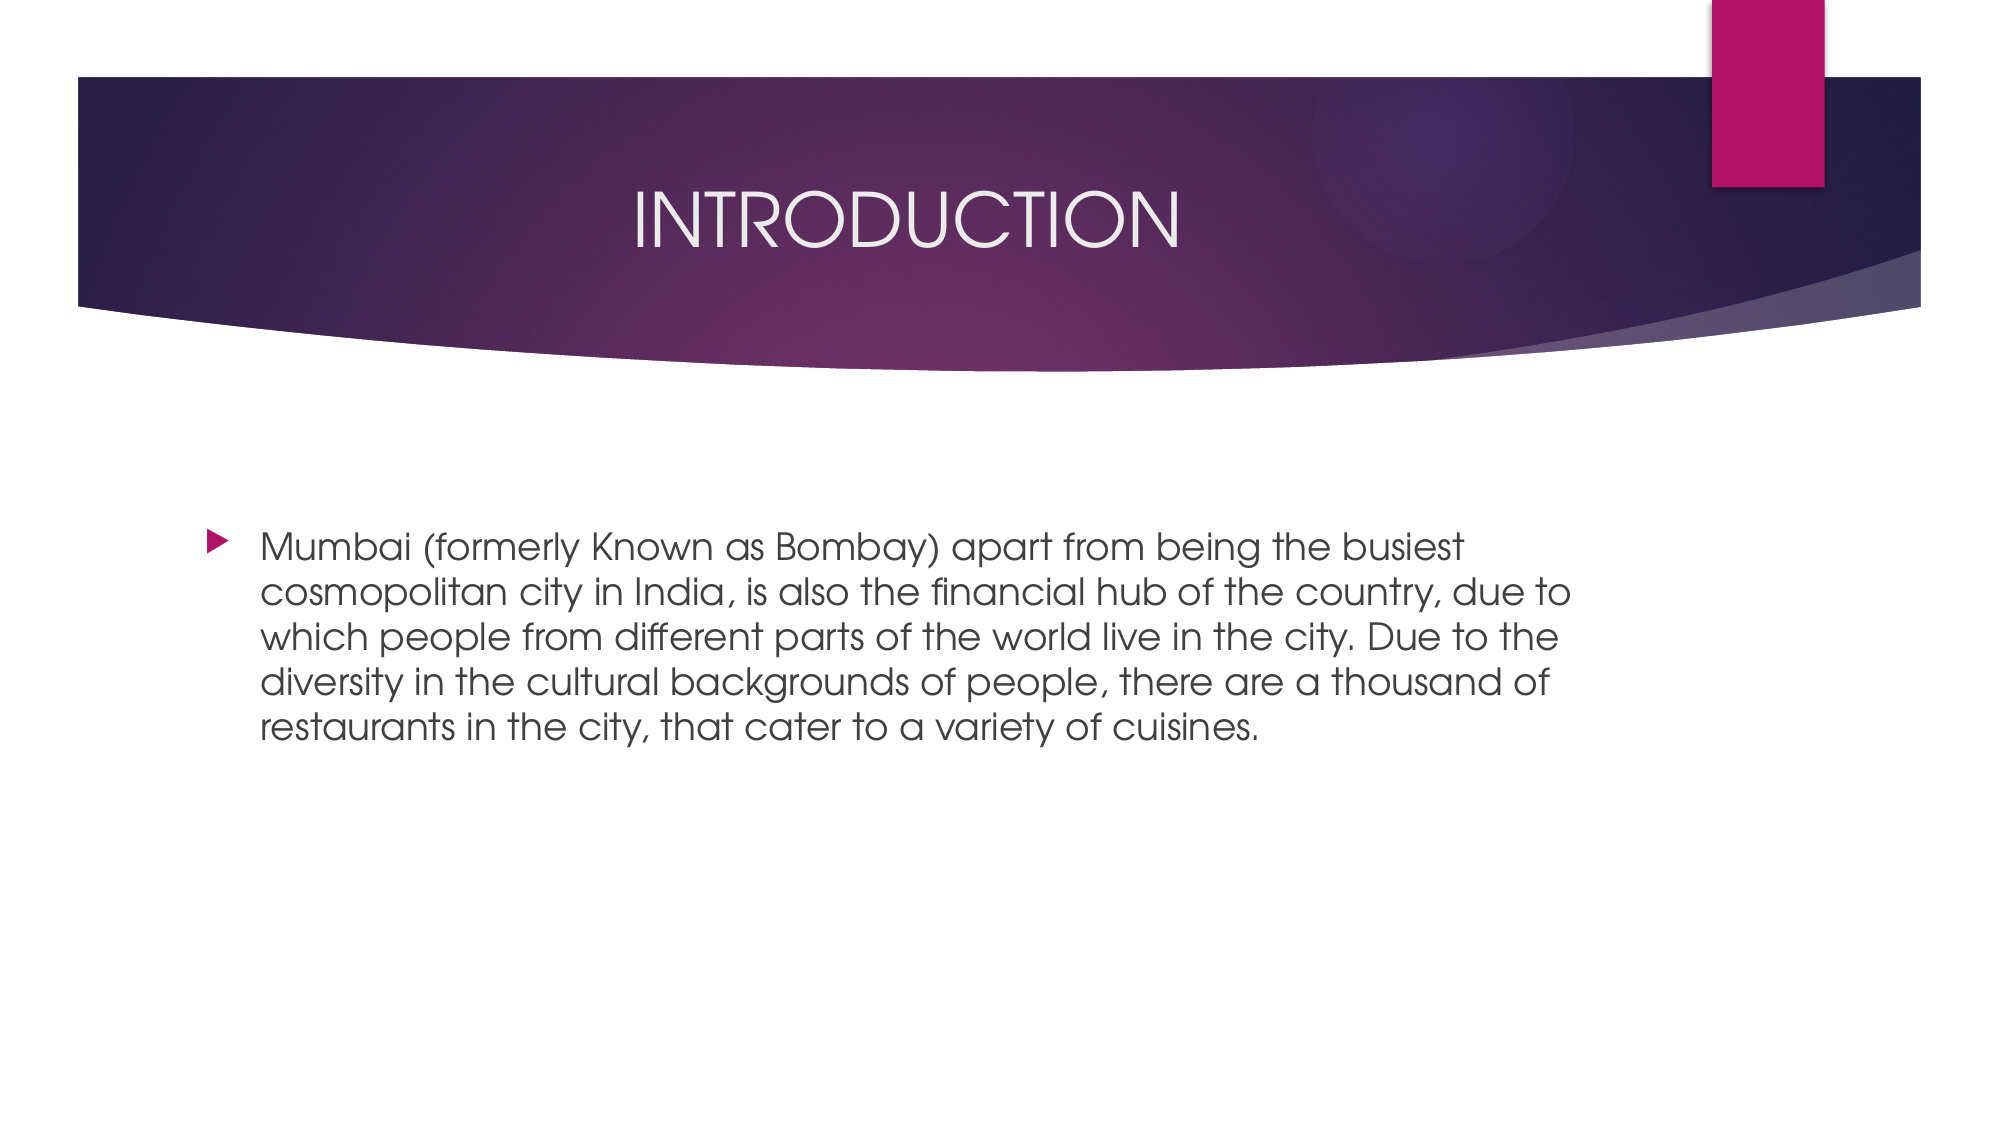

# INTRODUCTION
Mumbai (formerly Known as Bombay) apart from being the busiest cosmopolitan city in India, is also the financial hub of the country, due to which people from different parts of the world live in the city. Due to the diversity in the cultural backgrounds of people, there are a thousand of restaurants in the city, that cater to a variety of cuisines.